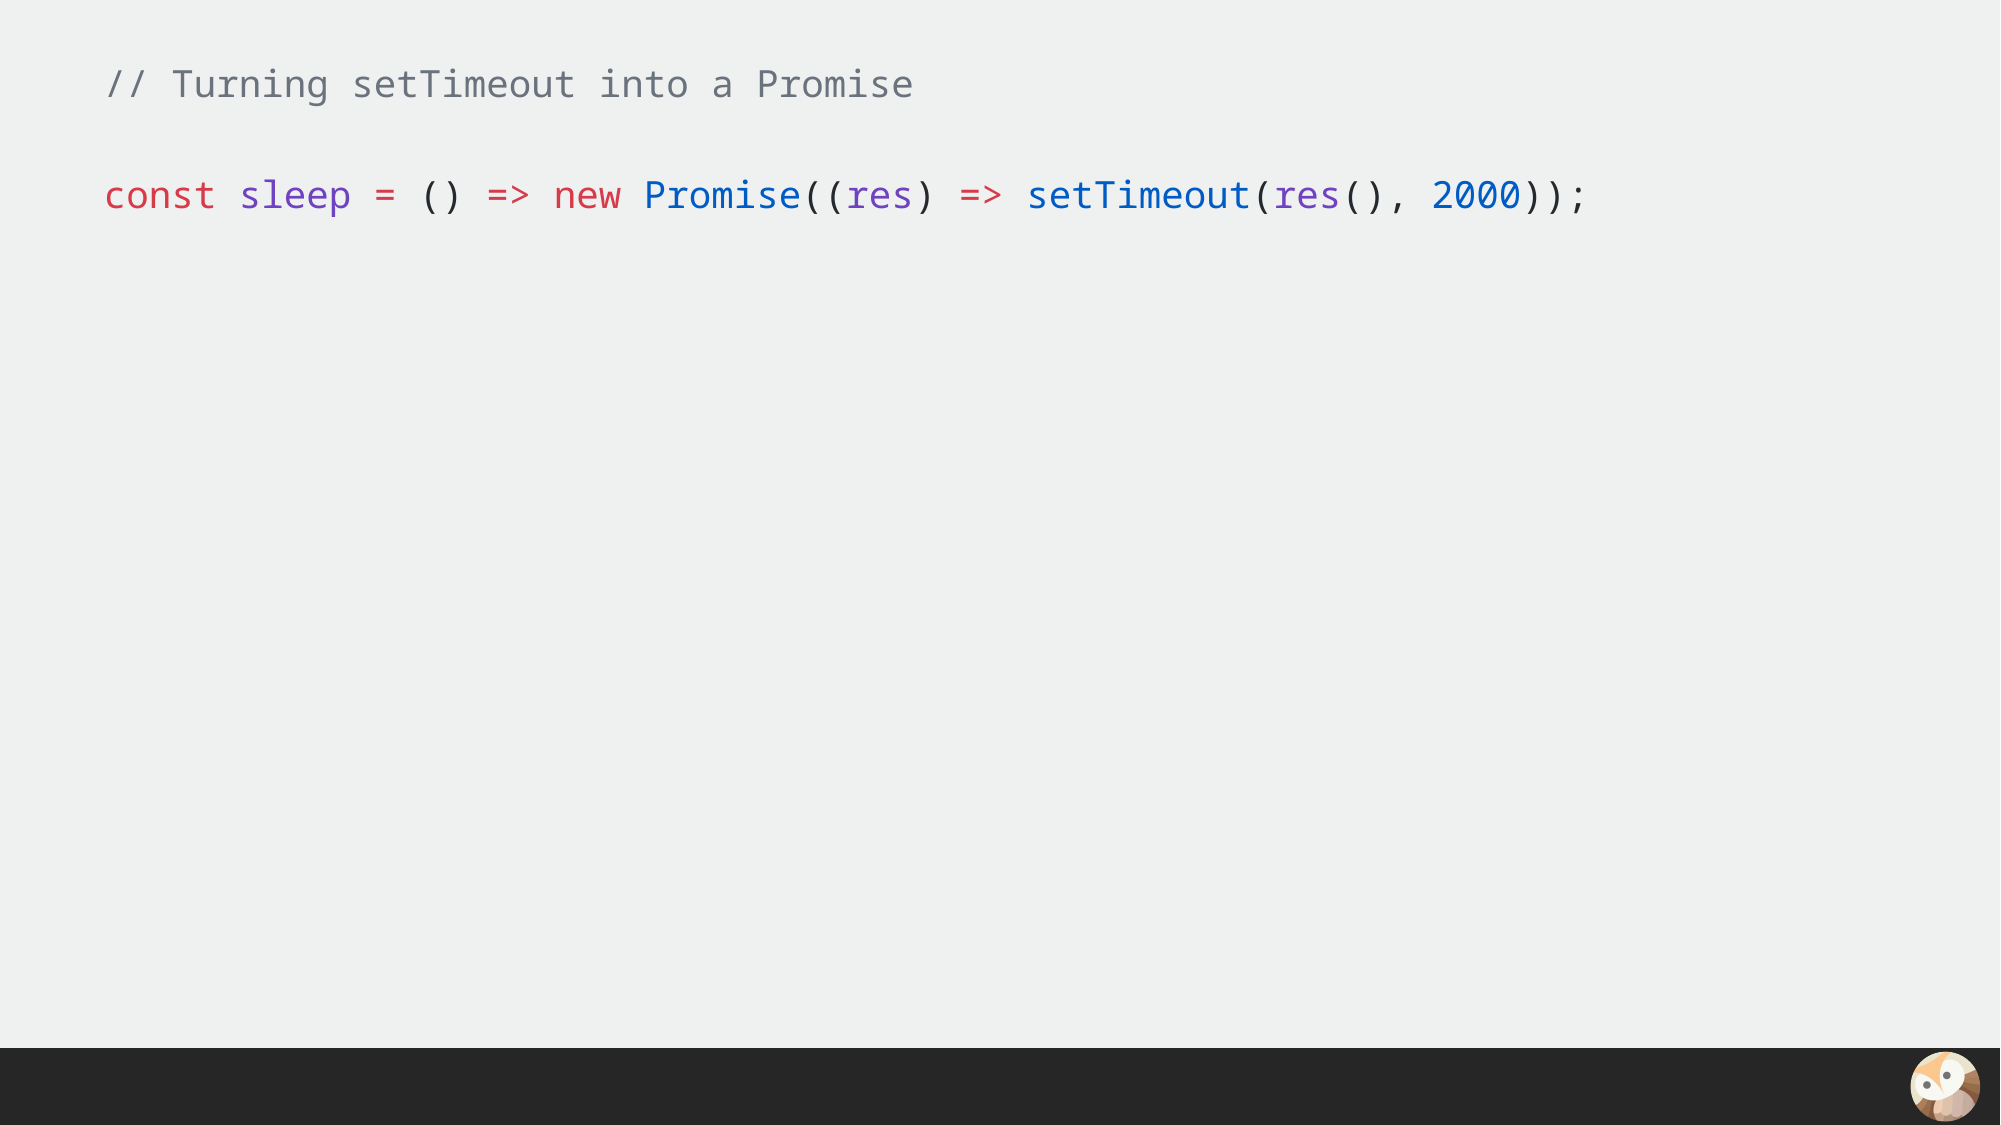

// Turning setTimeout into a Promise
const sleep = () => new Promise((res) => setTimeout(res(), 2000));